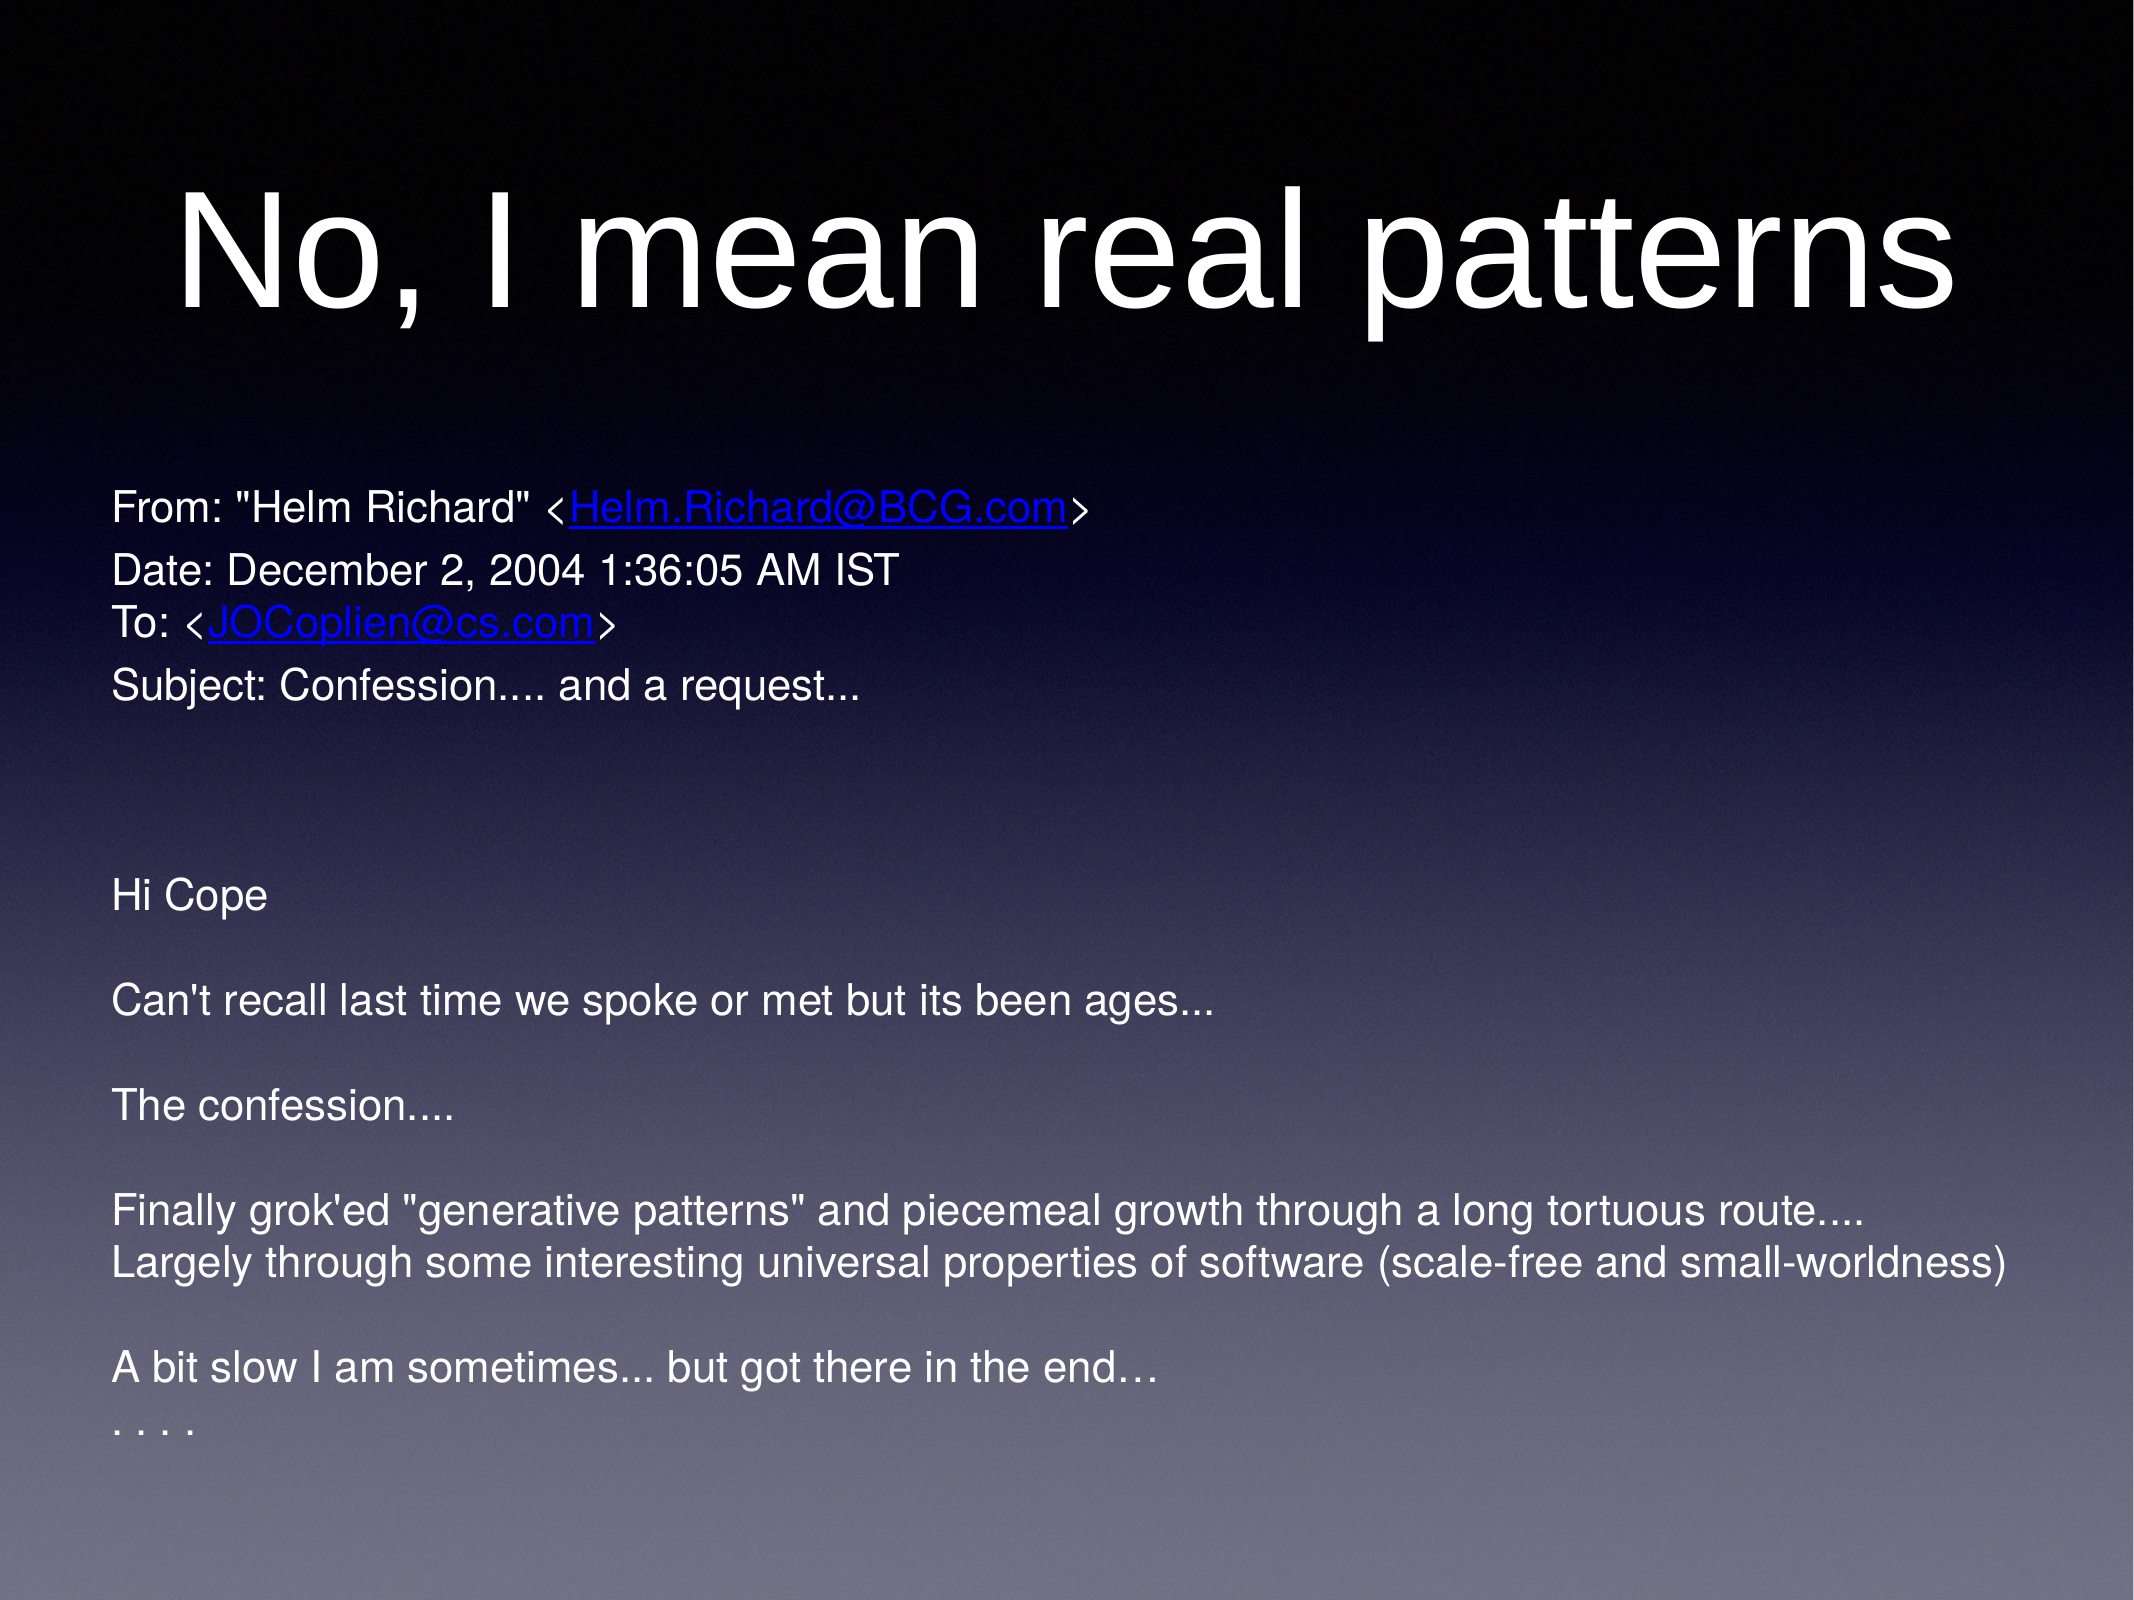

# No, I mean real patterns
From: "Helm Richard" <Helm.Richard@BCG.com>
Date: December 2, 2004 1:36:05 AM IST
To: <JOCoplien@cs.com>
Subject: Confession.... and a request...

Hi Cope

Can't recall last time we spoke or met but its been ages...

The confession....

Finally grok'ed "generative patterns" and piecemeal growth through a long tortuous route....
Largely through some interesting universal properties of software (scale-free and small-worldness)

A bit slow I am sometimes... but got there in the end…
. . . .